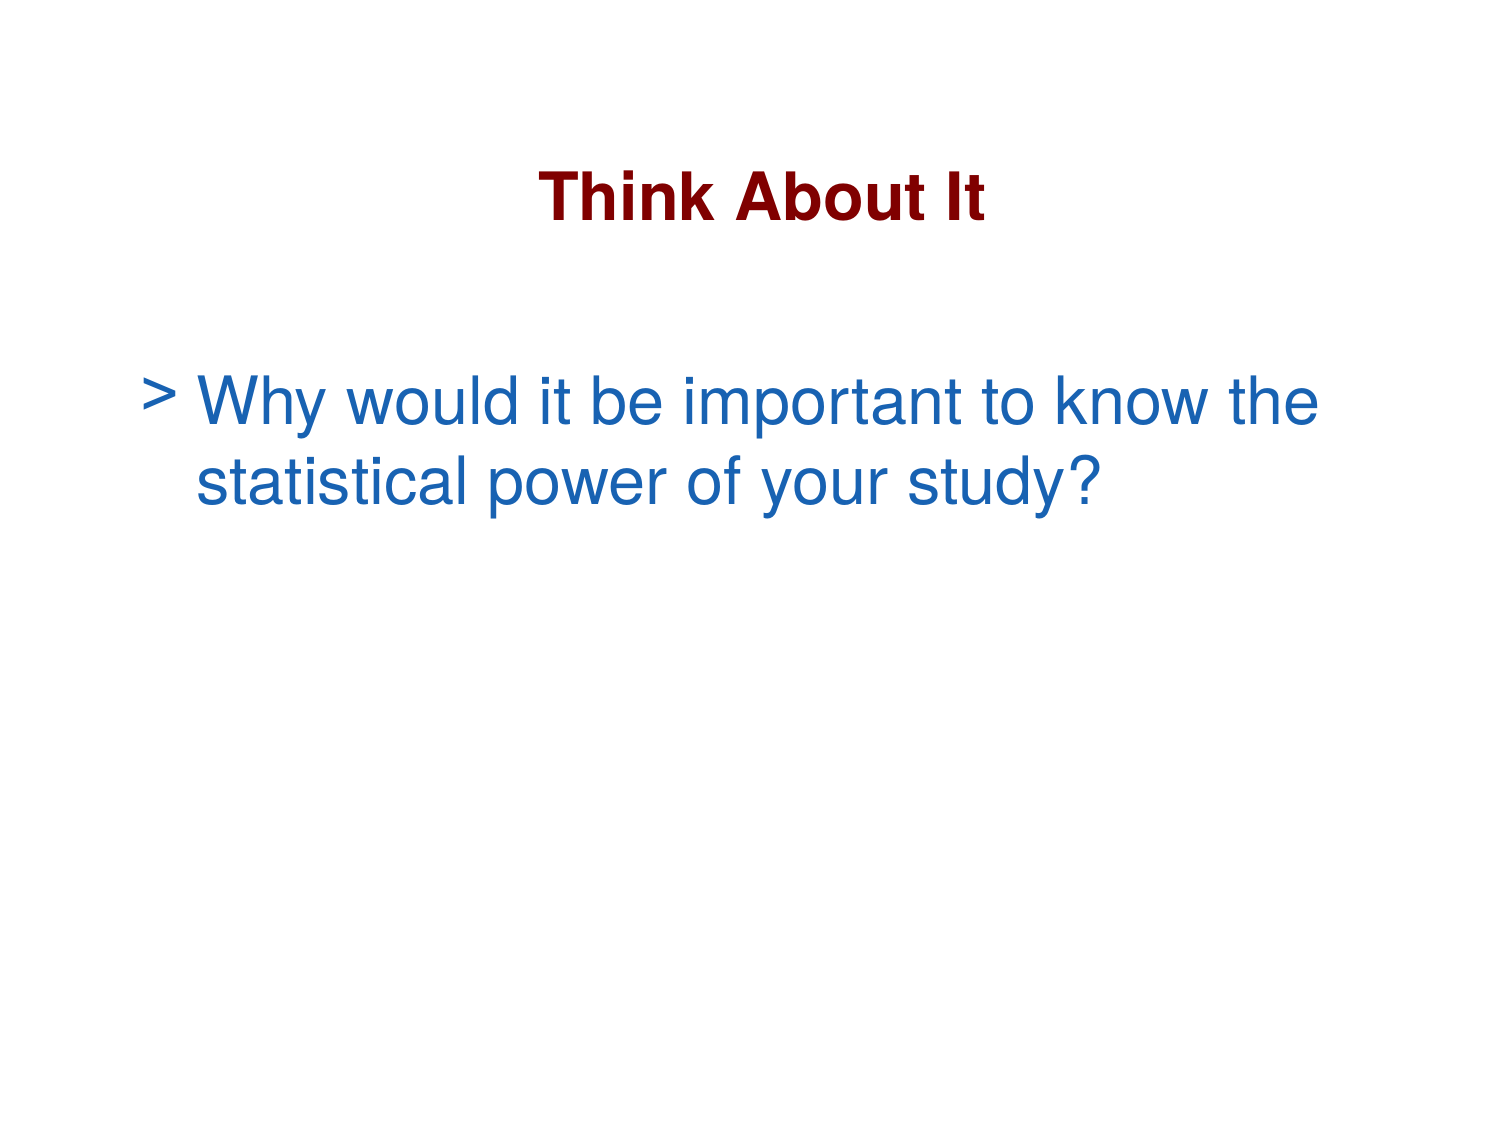

# Think About It
Why would it be important to know the statistical power of your study?